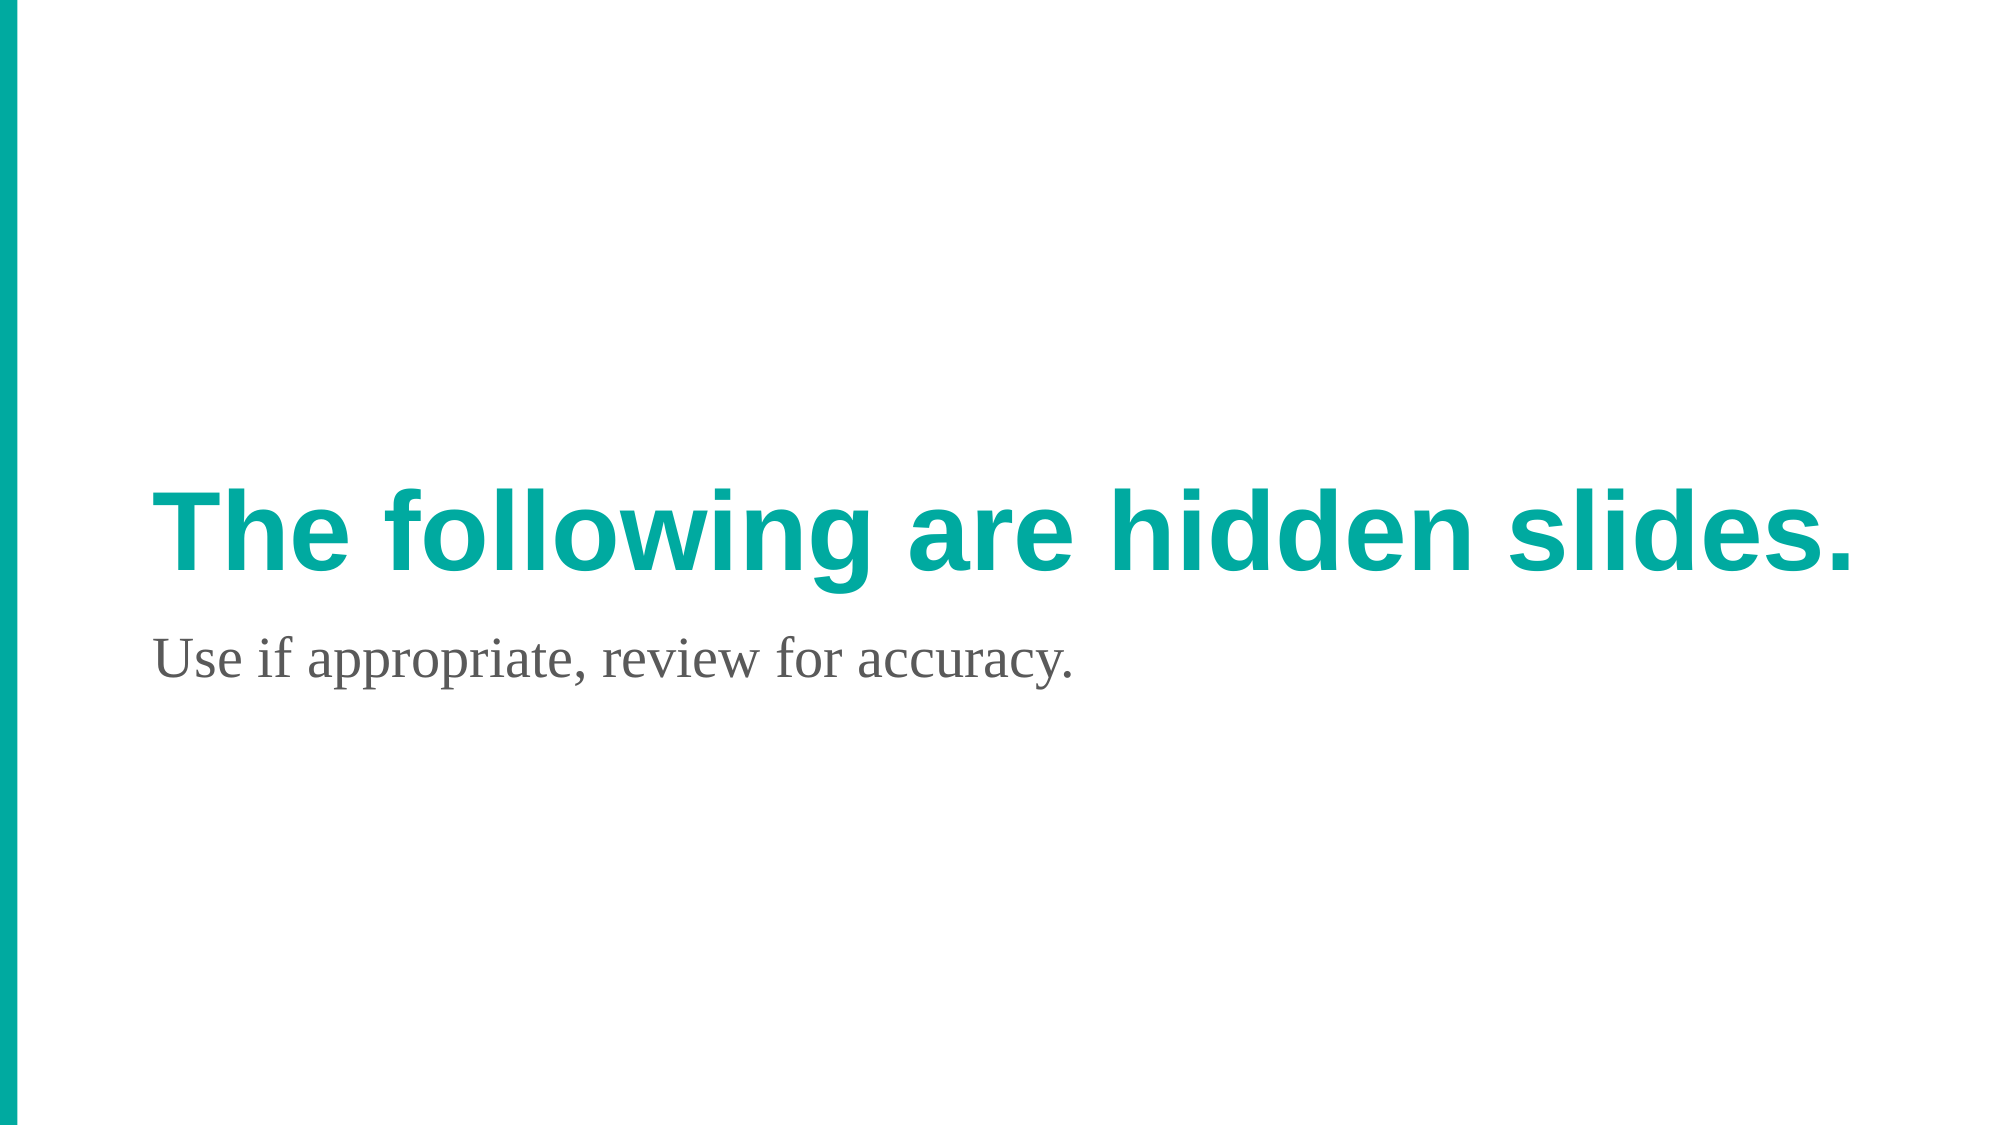

# The following are hidden slides.
Use if appropriate, review for accuracy.